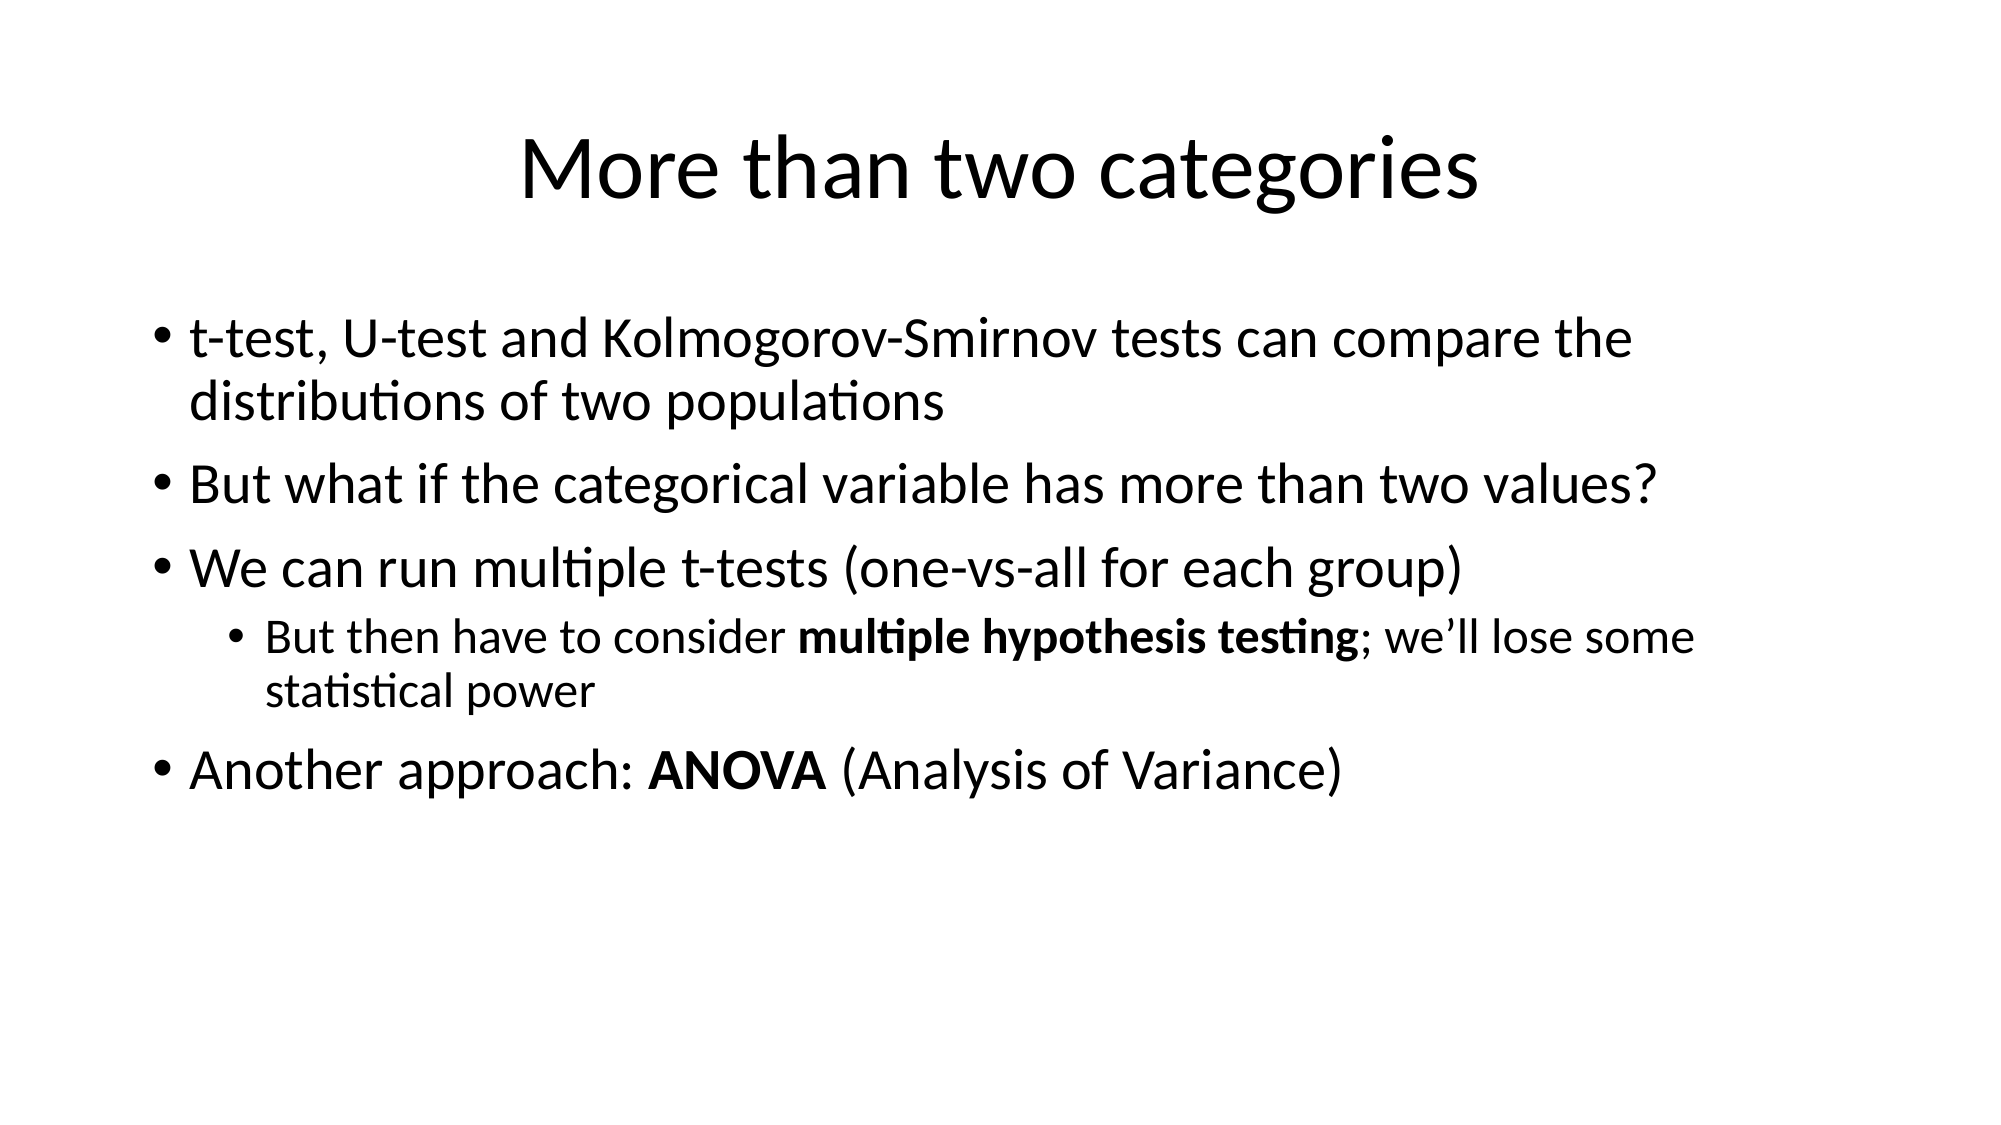

# More than two categories
t-test, U-test and Kolmogorov-Smirnov tests can compare the distributions of two populations
But what if the categorical variable has more than two values?
We can run multiple t-tests (one-vs-all for each group)
But then have to consider multiple hypothesis testing; we’ll lose some statistical power
Another approach: ANOVA (Analysis of Variance)